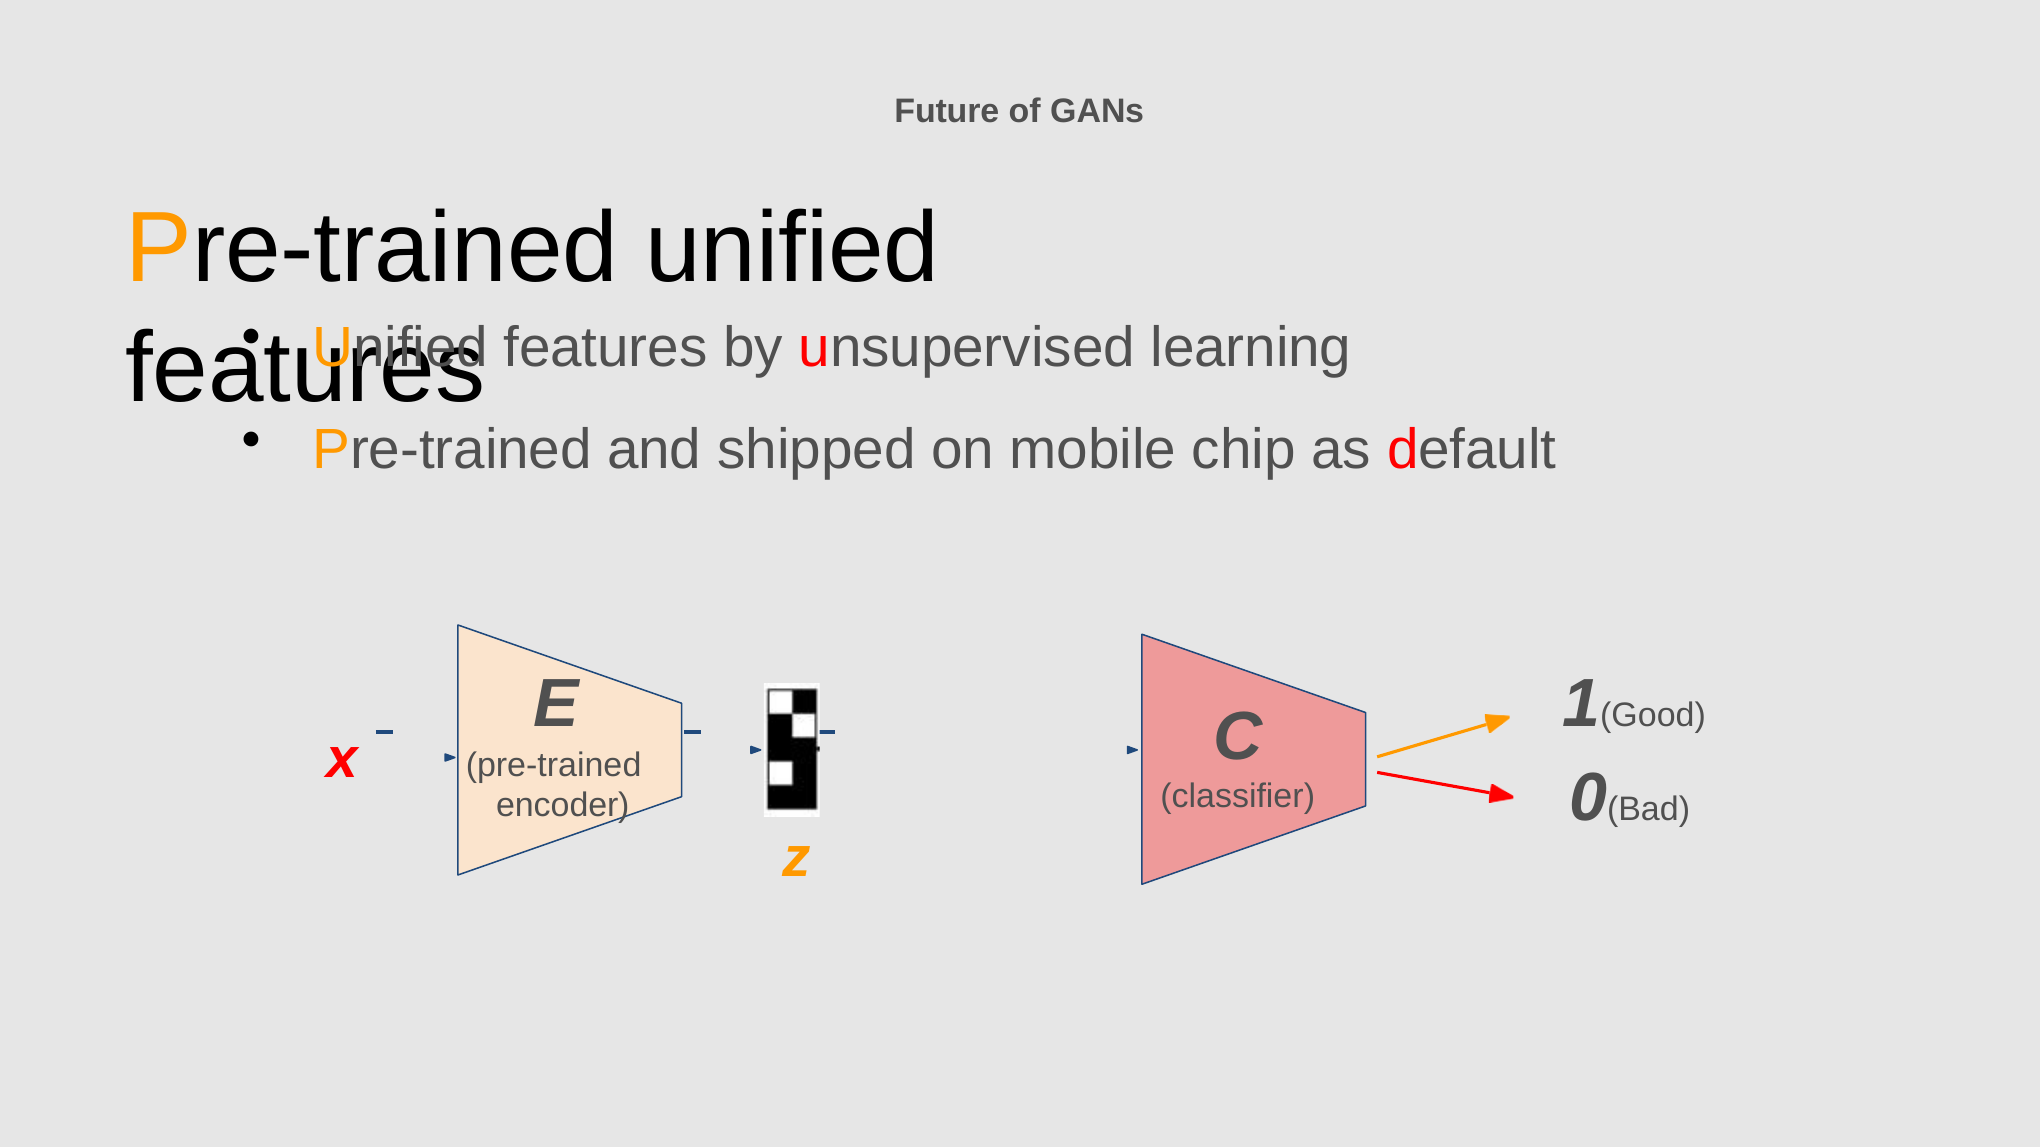

Future of GANs
# Pre-trained unified features
Unified features by unsupervised learning
Pre-trained and shipped on mobile chip as default

1(Good)  0(Bad)
 		E
(pre-trained  encoder)

C
(classifier)

x

z